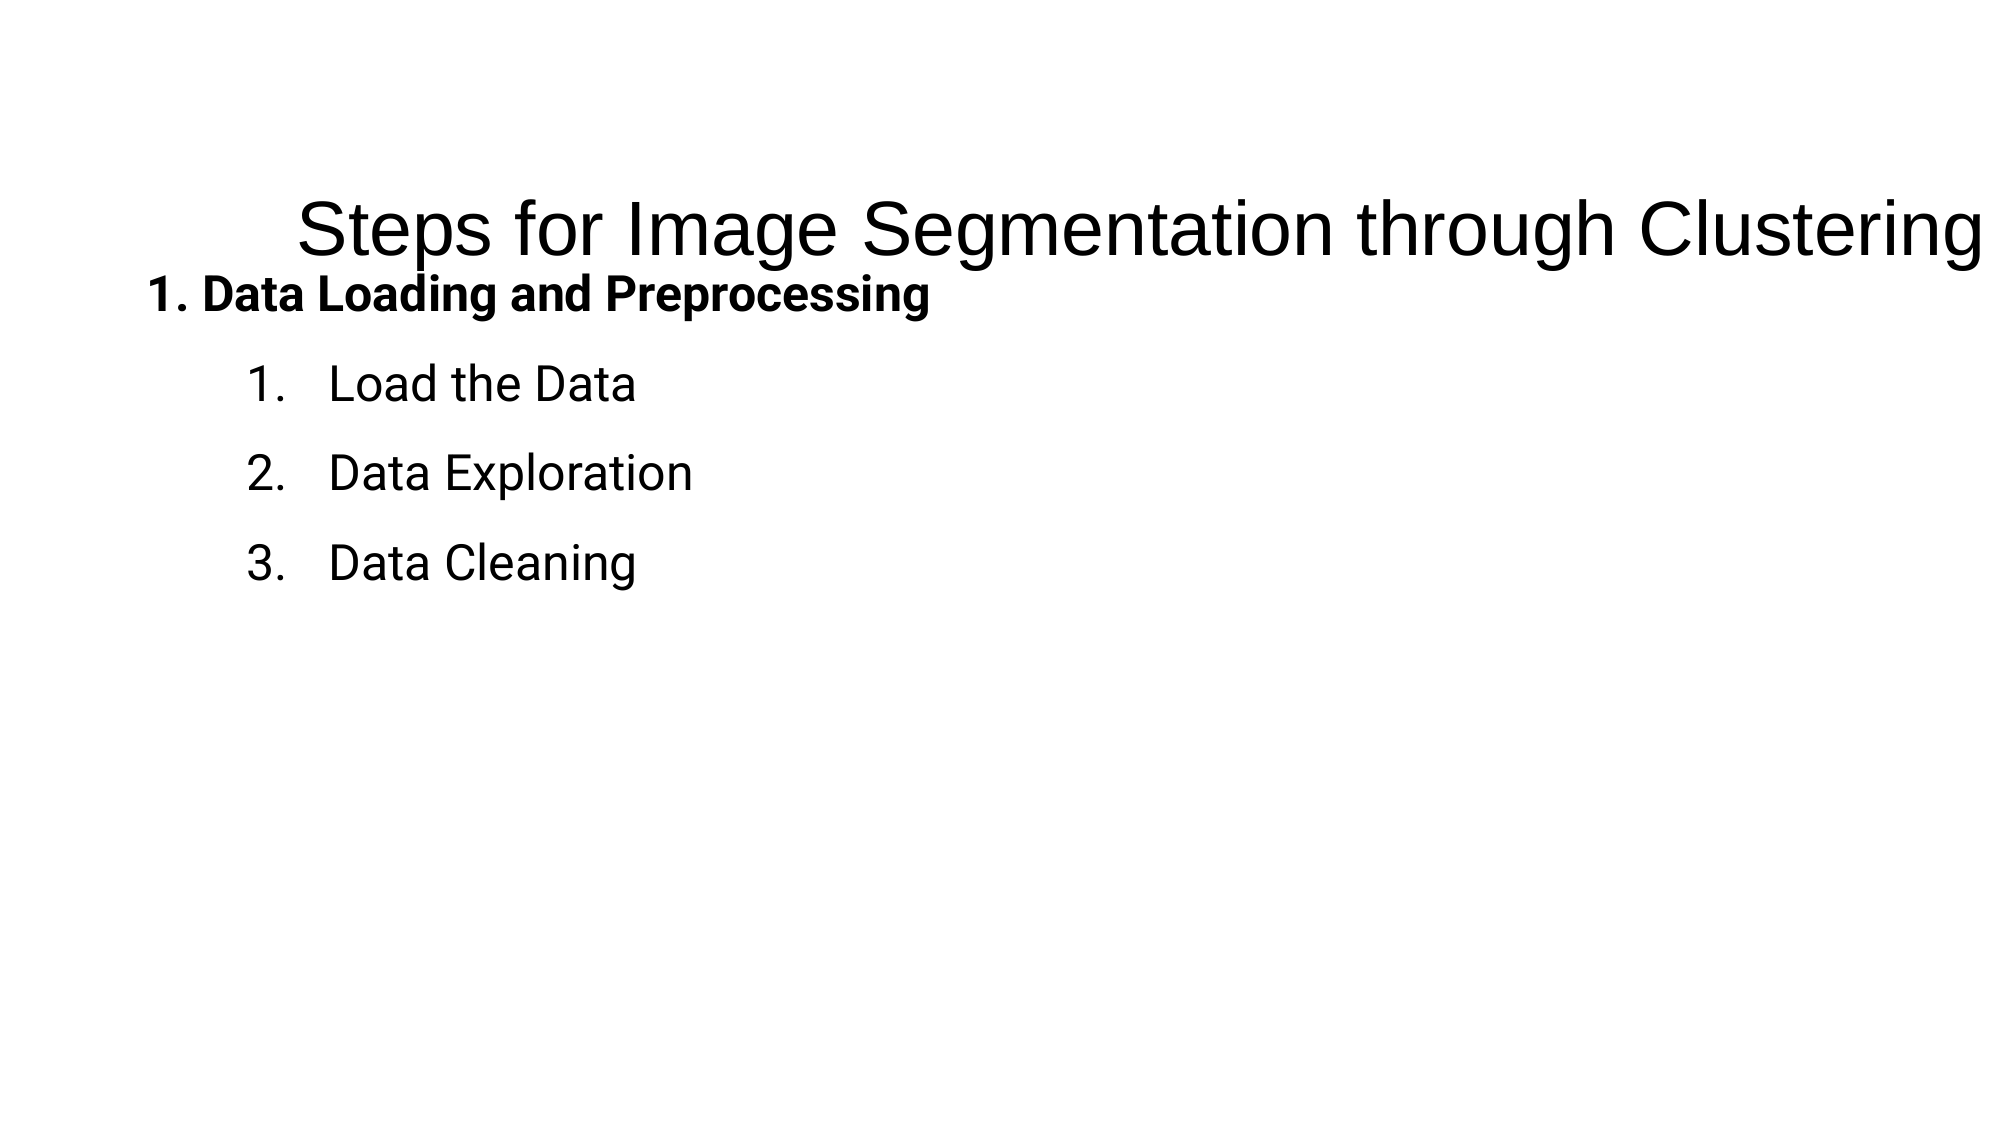

# Steps for Image Segmentation through Clustering
Data Loading and Preprocessing
Load the Data
Data Exploration
Data Cleaning